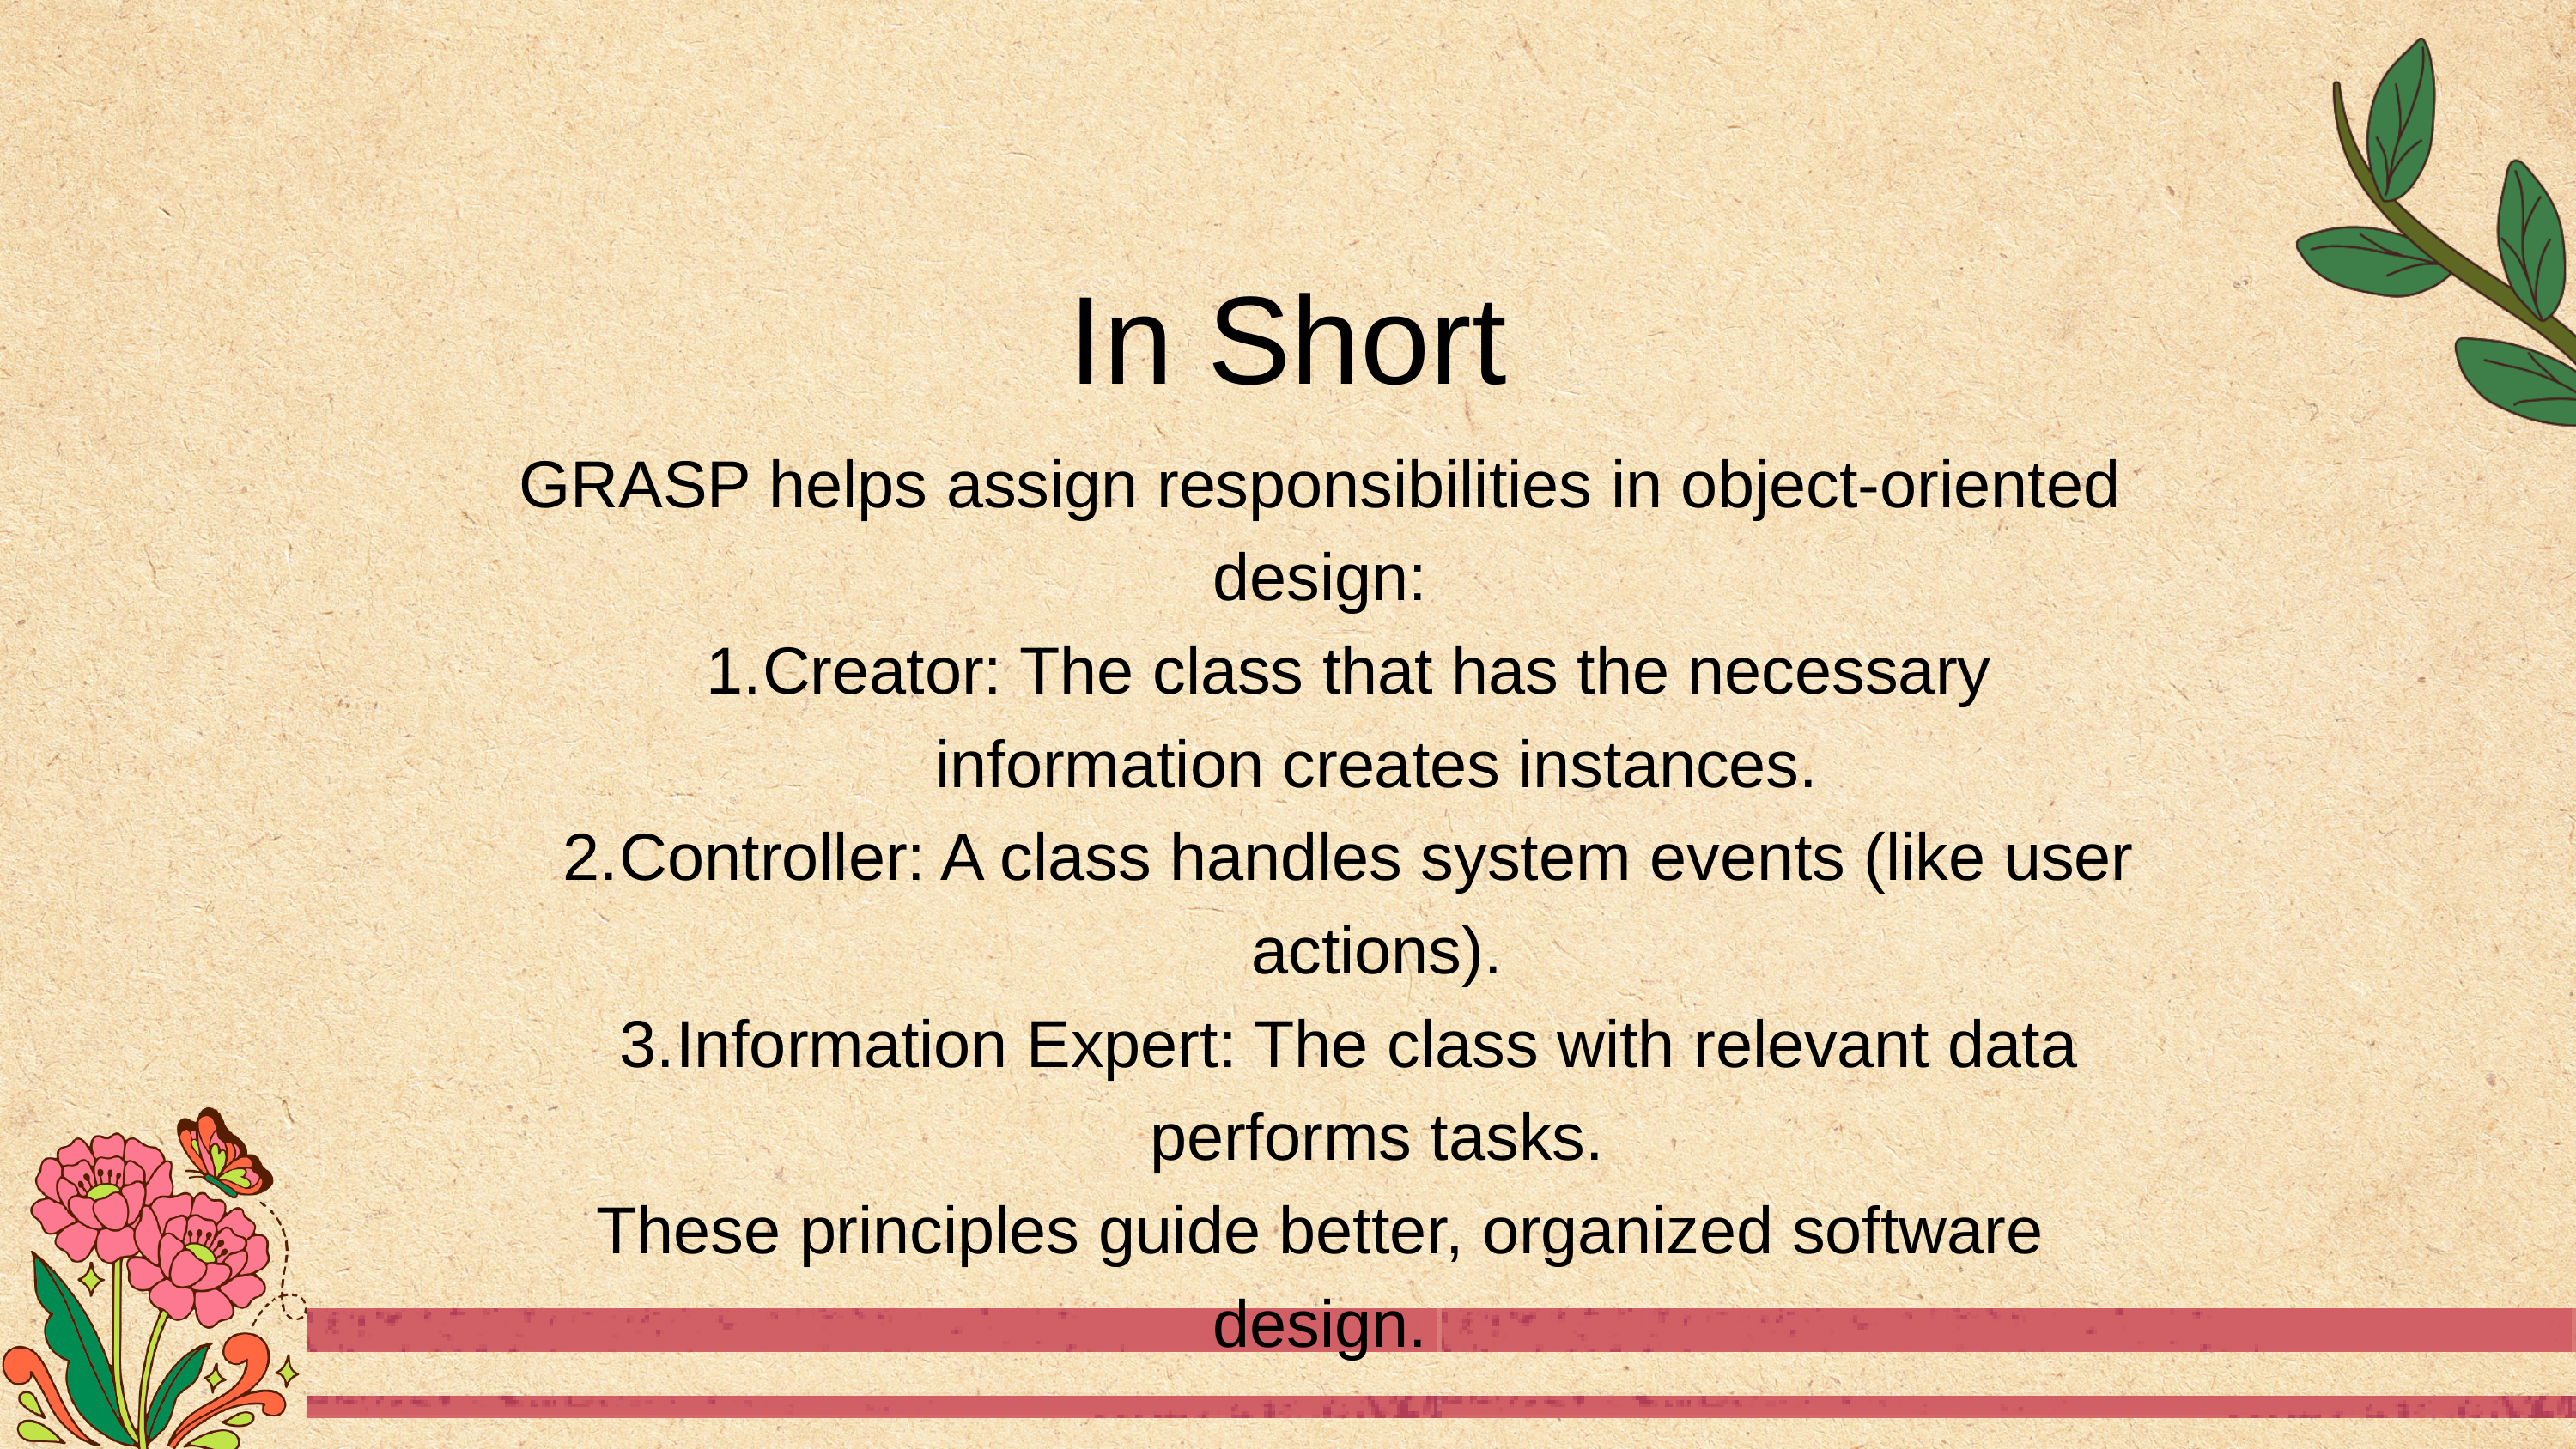

In Short
GRASP helps assign responsibilities in object-oriented design:
Creator: The class that has the necessary information creates instances.
Controller: A class handles system events (like user actions).
Information Expert: The class with relevant data performs tasks.
These principles guide better, organized software design.